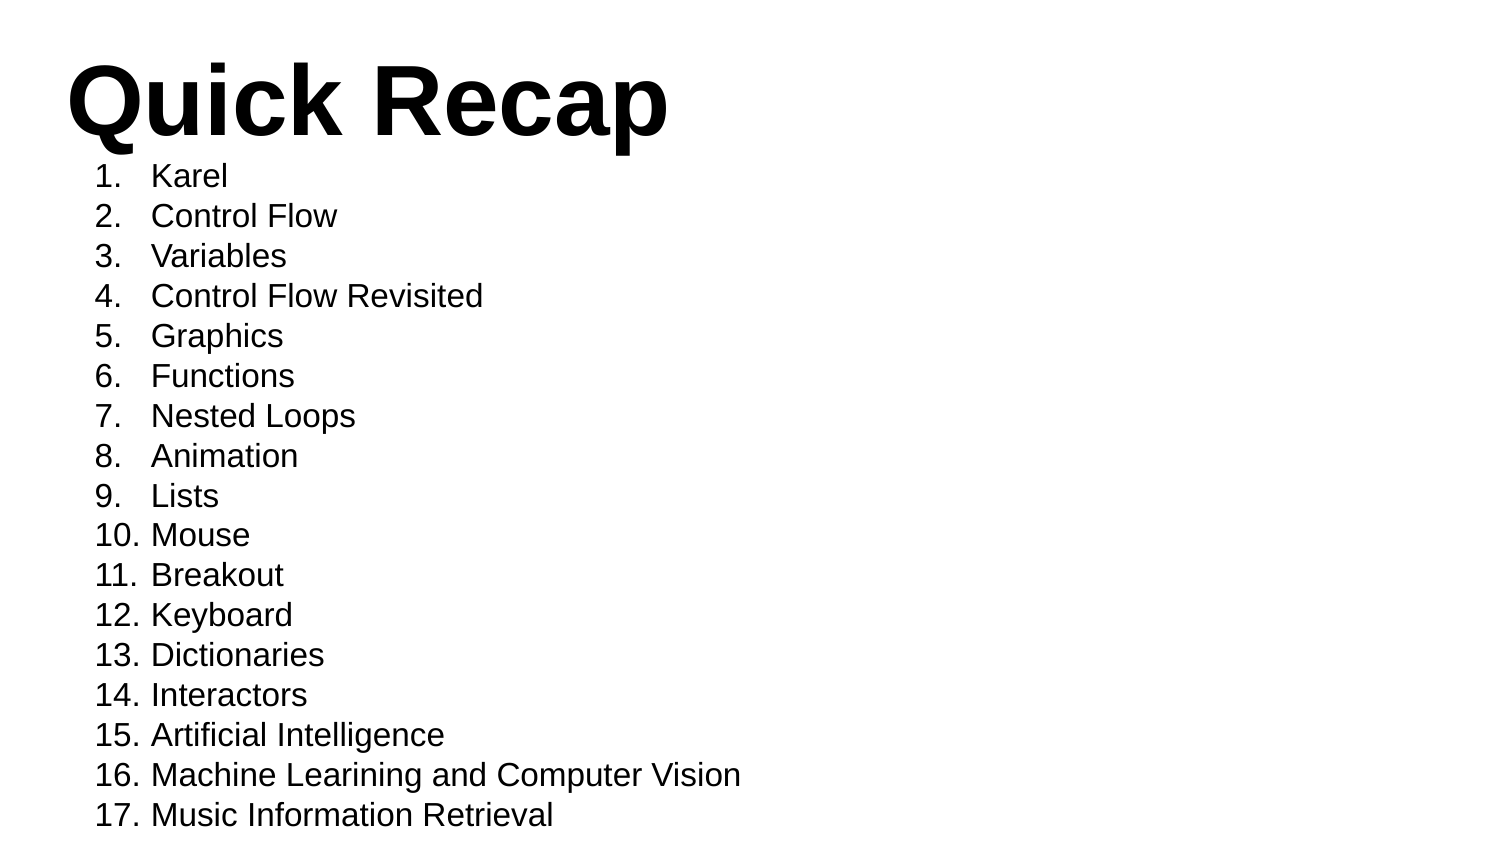

# Quick Recap
Karel
Control Flow
Variables
Control Flow Revisited
Graphics
Functions
Nested Loops
Animation
Lists
Mouse
Breakout
Keyboard
Dictionaries
Interactors
Artificial Intelligence
Machine Learining and Computer Vision
Music Information Retrieval